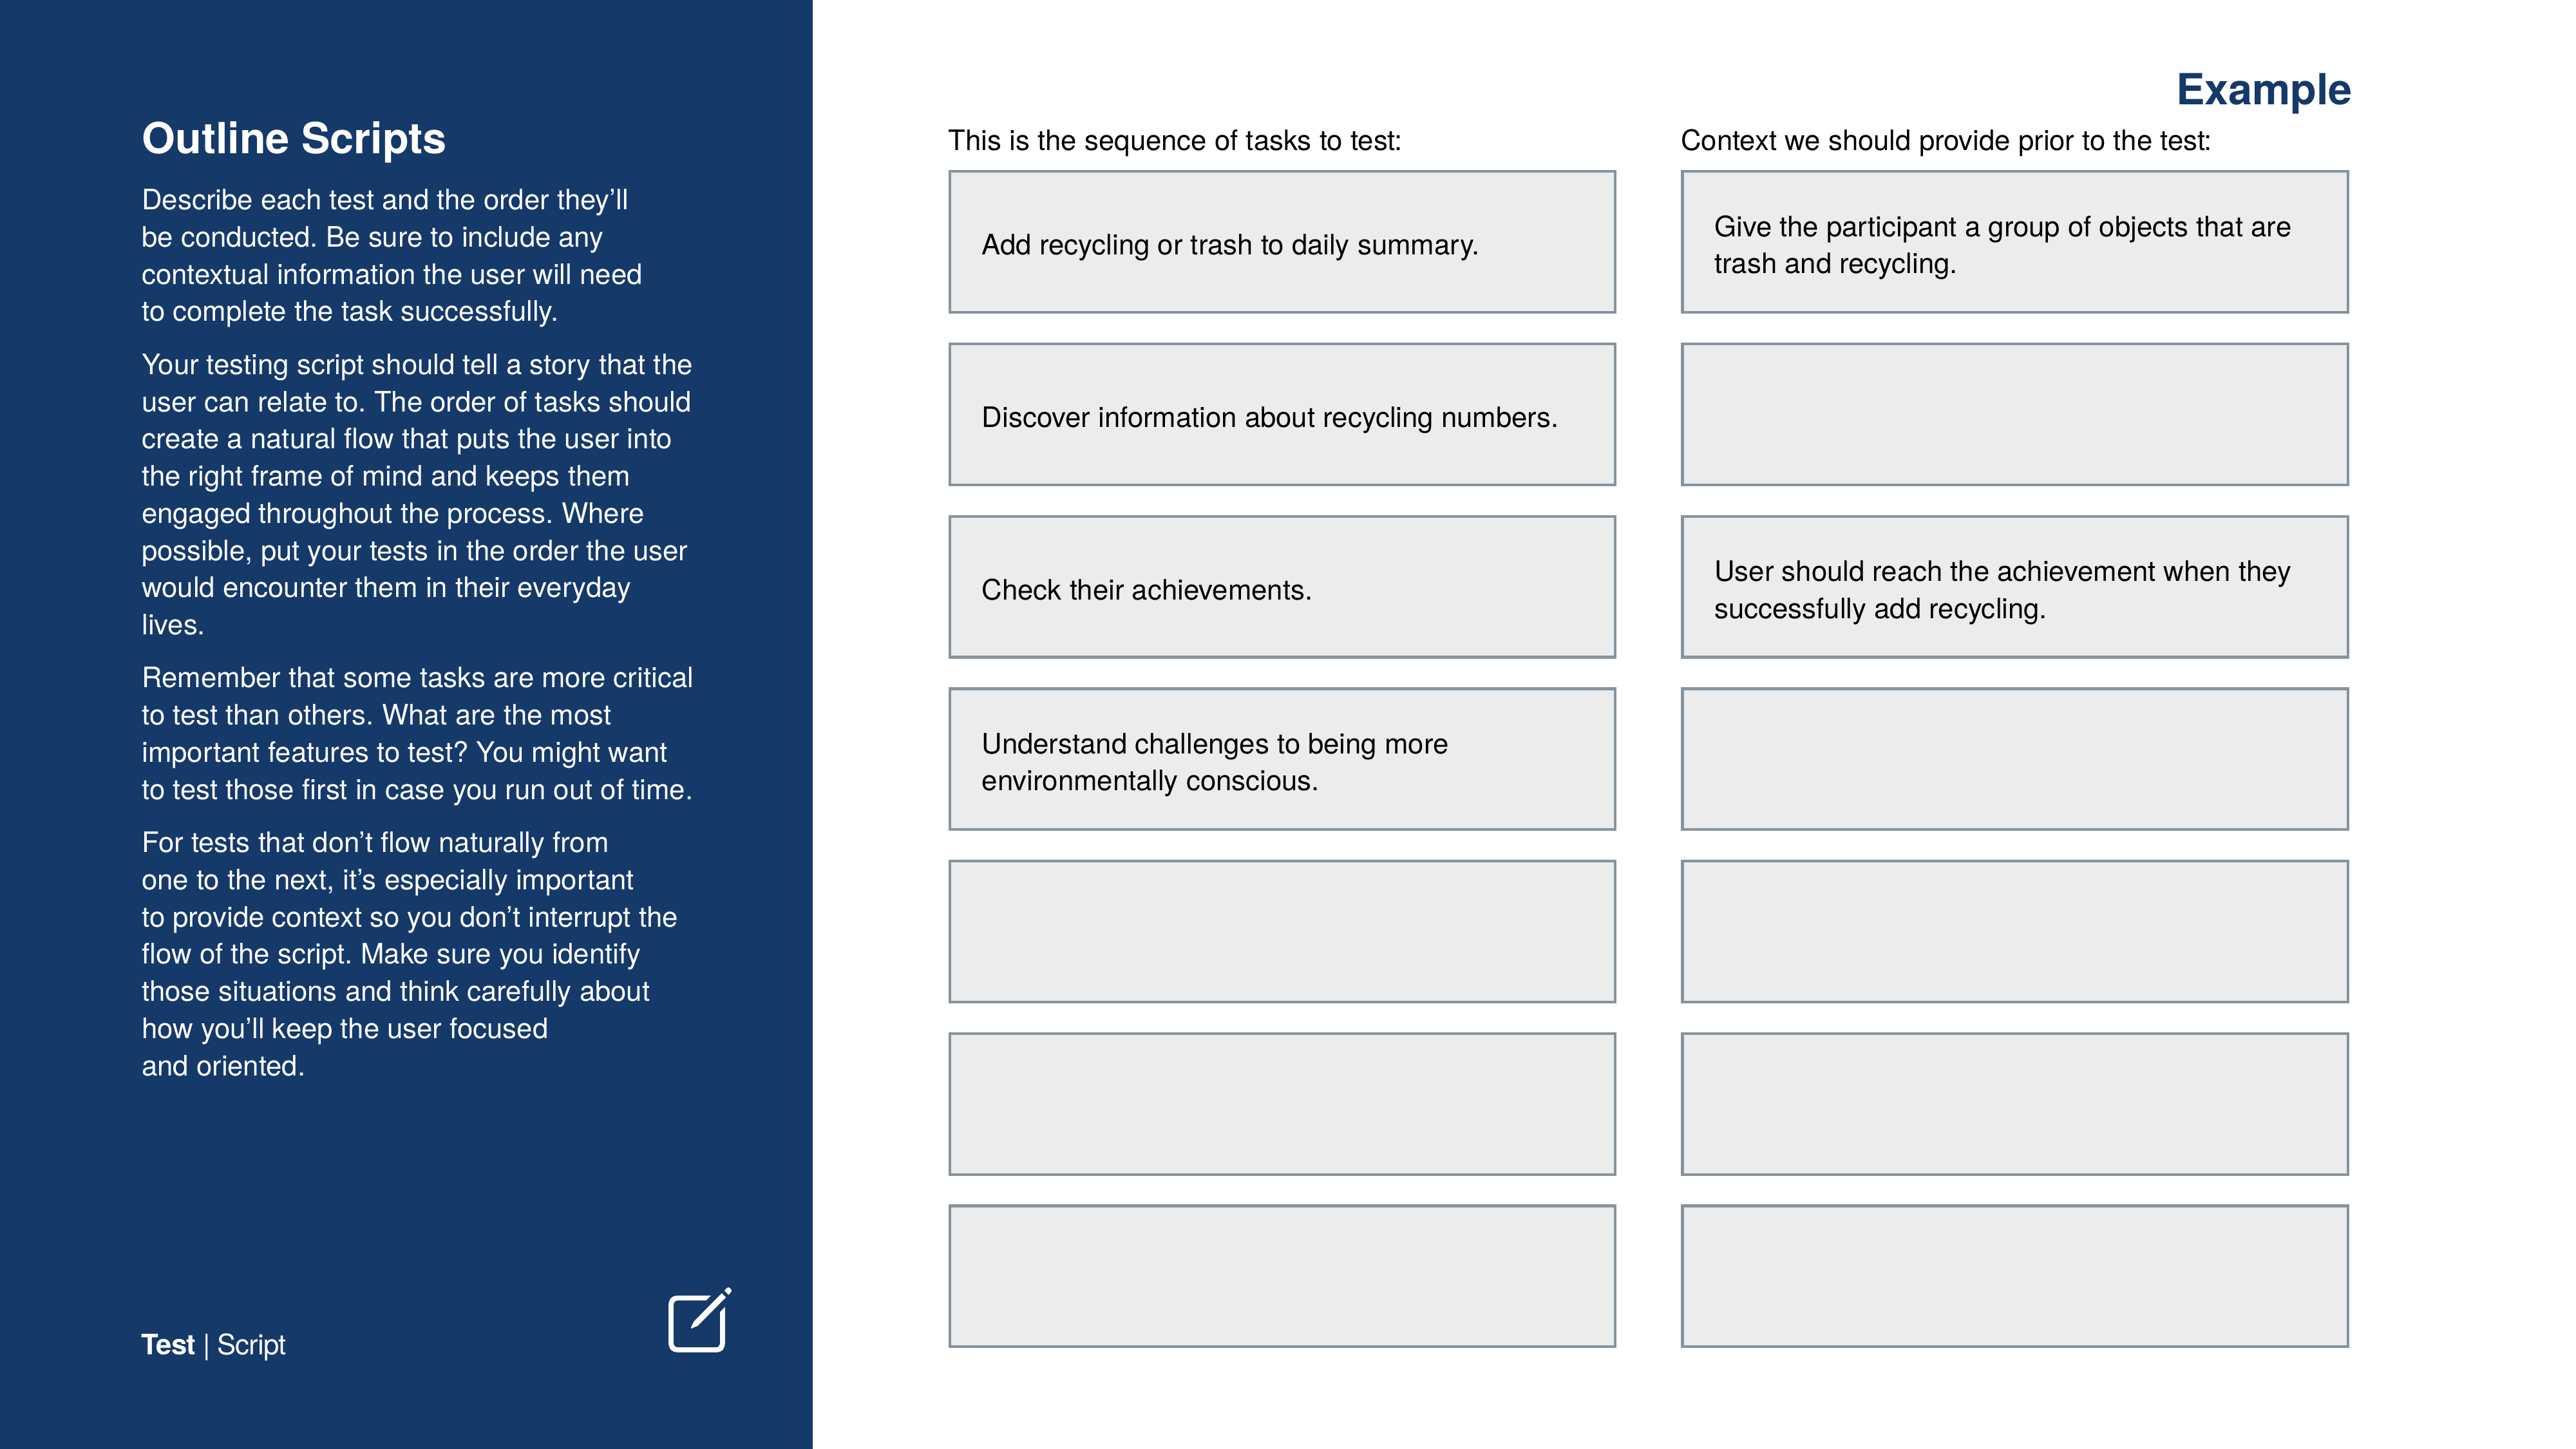

Example
This is the sequence of tasks to test:
Context we should provide prior to the test:
Add recycling or trash to daily summary.
Give the participant a group of objects that are trash and recycling.
Discover information about recycling numbers.

Check their achievements.
User should reach the achievement when they successfully add recycling.
Understand challenges to being more environmentally conscious.

Outline Scripts
Describe each test and the order they’ll
be conducted. Be sure to include any contextual information the user will need
to complete the task successfully.
Your testing script should tell a story that the user can relate to. The order of tasks should create a natural flow that puts the user into the right frame of mind and keeps them engaged throughout the process. Where possible, put your tests in the order the user would encounter them in their everyday lives.
Remember that some tasks are more critical to test than others. What are the most important features to test? You might want to test those first in case you run out of time.
For tests that don’t flow naturally from
one to the next, it’s especially important
to provide context so you don’t interrupt the flow of the script. Make sure you identify those situations and think carefully about how you’ll keep the user focused
and oriented.
Test | Script
106